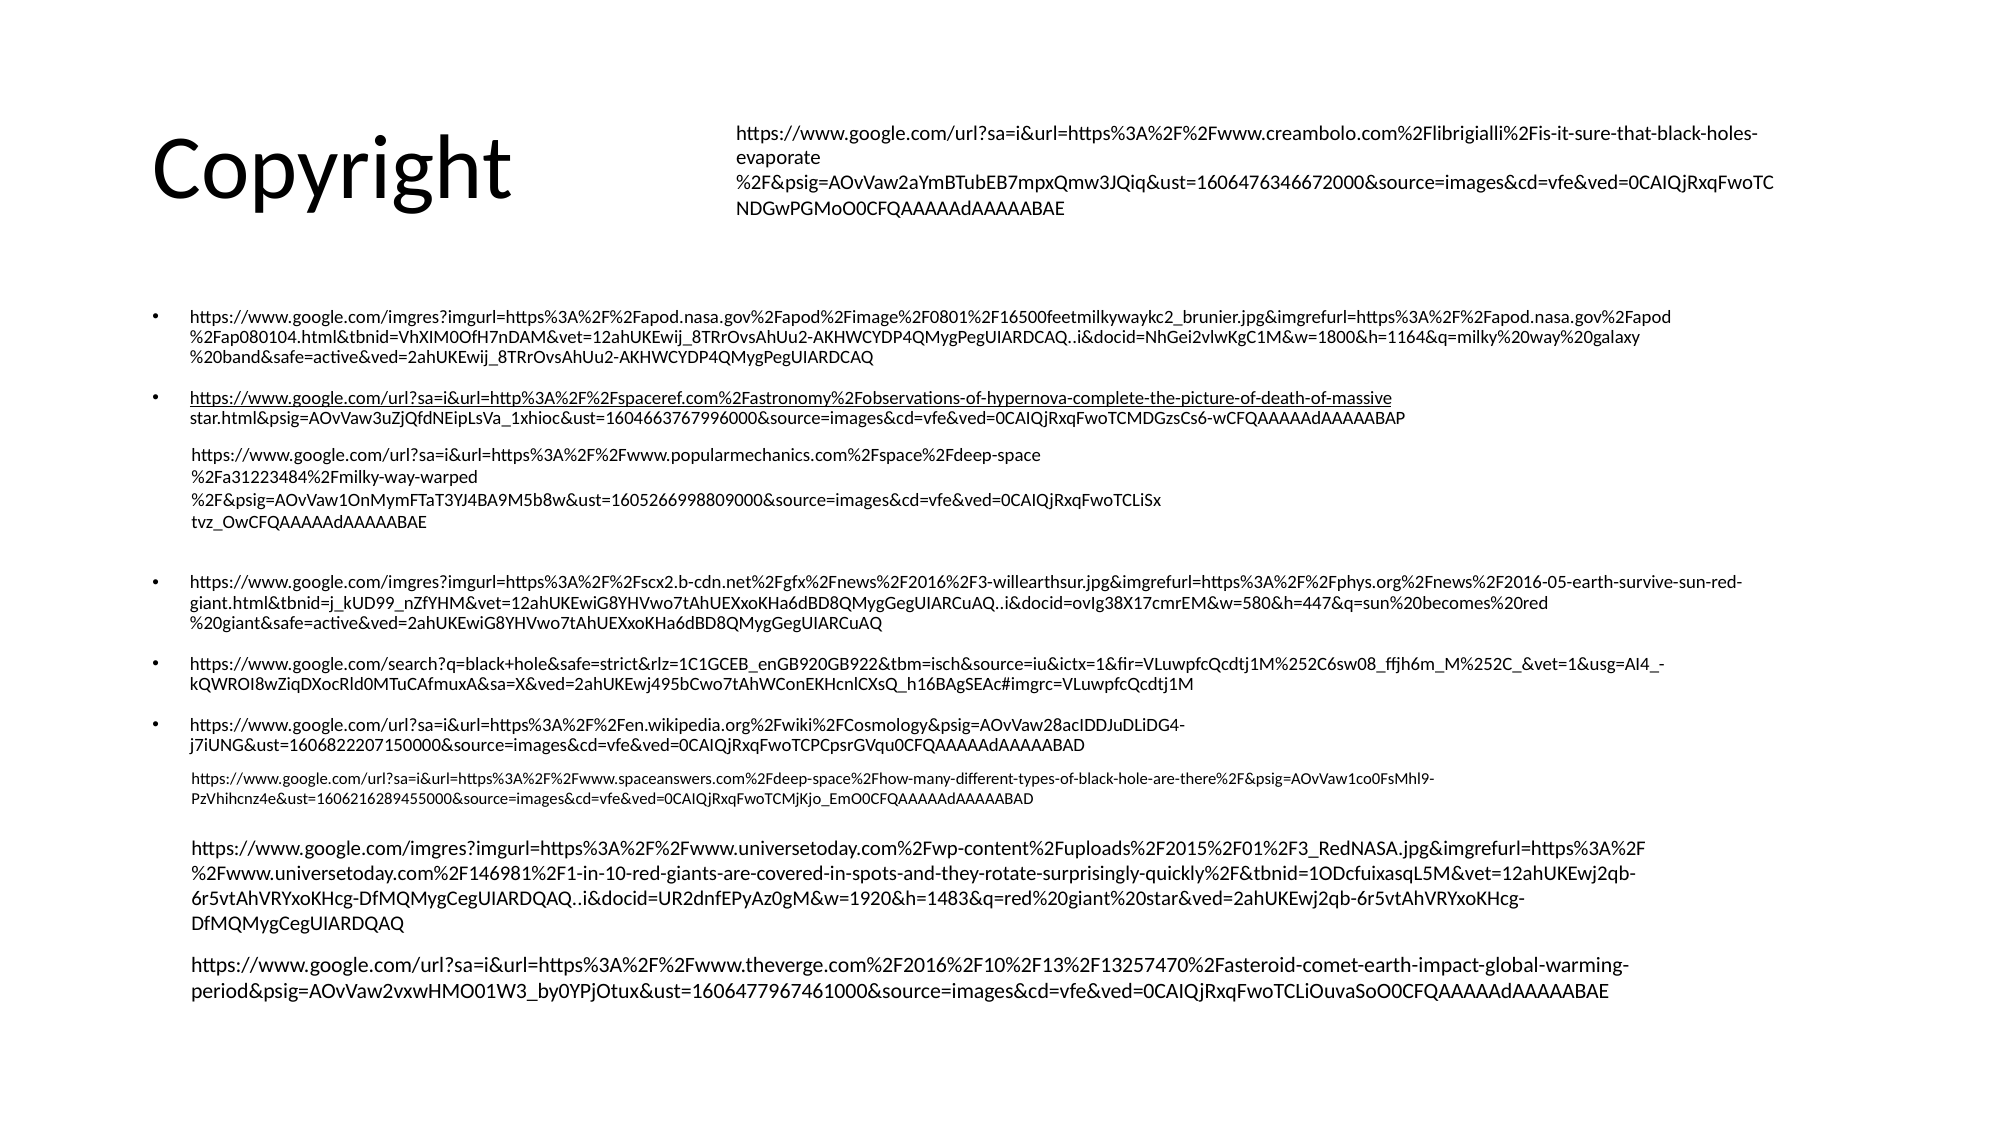

# Copyright
https://www.google.com/url?sa=i&url=https%3A%2F%2Fwww.creambolo.com%2Flibrigialli%2Fis-it-sure-that-black-holes-evaporate%2F&psig=AOvVaw2aYmBTubEB7mpxQmw3JQiq&ust=1606476346672000&source=images&cd=vfe&ved=0CAIQjRxqFwoTCNDGwPGMoO0CFQAAAAAdAAAAABAE
https://www.google.com/imgres?imgurl=https%3A%2F%2Fapod.nasa.gov%2Fapod%2Fimage%2F0801%2F16500feetmilkywaykc2_brunier.jpg&imgrefurl=https%3A%2F%2Fapod.nasa.gov%2Fapod%2Fap080104.html&tbnid=VhXIM0OfH7nDAM&vet=12ahUKEwij_8TRrOvsAhUu2-AKHWCYDP4QMygPegUIARDCAQ..i&docid=NhGei2vlwKgC1M&w=1800&h=1164&q=milky%20way%20galaxy%20band&safe=active&ved=2ahUKEwij_8TRrOvsAhUu2-AKHWCYDP4QMygPegUIARDCAQ
https://www.google.com/url?sa=i&url=http%3A%2F%2Fspaceref.com%2Fastronomy%2Fobservations-of-hypernova-complete-the-picture-of-death-of-massive  star.html&psig=AOvVaw3uZjQfdNEipLsVa_1xhioc&ust=1604663767996000&source=images&cd=vfe&ved=0CAIQjRxqFwoTCMDGzsCs6-wCFQAAAAAdAAAAABAP

https://www.google.com/imgres?imgurl=https%3A%2F%2Fscx2.b-cdn.net%2Fgfx%2Fnews%2F2016%2F3-willearthsur.jpg&imgrefurl=https%3A%2F%2Fphys.org%2Fnews%2F2016-05-earth-survive-sun-red-giant.html&tbnid=j_kUD99_nZfYHM&vet=12ahUKEwiG8YHVwo7tAhUEXxoKHa6dBD8QMygGegUIARCuAQ..i&docid=ovIg38X17cmrEM&w=580&h=447&q=sun%20becomes%20red%20giant&safe=active&ved=2ahUKEwiG8YHVwo7tAhUEXxoKHa6dBD8QMygGegUIARCuAQ
https://www.google.com/search?q=black+hole&safe=strict&rlz=1C1GCEB_enGB920GB922&tbm=isch&source=iu&ictx=1&fir=VLuwpfcQcdtj1M%252C6sw08_ffjh6m_M%252C_&vet=1&usg=AI4_-kQWROI8wZiqDXocRld0MTuCAfmuxA&sa=X&ved=2ahUKEwj495bCwo7tAhWConEKHcnlCXsQ_h16BAgSEAc#imgrc=VLuwpfcQcdtj1M
https://www.google.com/url?sa=i&url=https%3A%2F%2Fen.wikipedia.org%2Fwiki%2FCosmology&psig=AOvVaw28acIDDJuDLiDG4-j7iUNG&ust=1606822207150000&source=images&cd=vfe&ved=0CAIQjRxqFwoTCPCpsrGVqu0CFQAAAAAdAAAAABAD
https://www.google.com/url?sa=i&url=https%3A%2F%2Fwww.popularmechanics.com%2Fspace%2Fdeep-space%2Fa31223484%2Fmilky-way-warped%2F&psig=AOvVaw1OnMymFTaT3YJ4BA9M5b8w&ust=1605266998809000&source=images&cd=vfe&ved=0CAIQjRxqFwoTCLiSxtvz_OwCFQAAAAAdAAAAABAE
https://www.google.com/url?sa=i&url=https%3A%2F%2Fwww.spaceanswers.com%2Fdeep-space%2Fhow-many-different-types-of-black-hole-are-there%2F&psig=AOvVaw1co0FsMhl9-PzVhihcnz4e&ust=1606216289455000&source=images&cd=vfe&ved=0CAIQjRxqFwoTCMjKjo_EmO0CFQAAAAAdAAAAABAD
https://www.google.com/imgres?imgurl=https%3A%2F%2Fwww.universetoday.com%2Fwp-content%2Fuploads%2F2015%2F01%2F3_RedNASA.jpg&imgrefurl=https%3A%2F%2Fwww.universetoday.com%2F146981%2F1-in-10-red-giants-are-covered-in-spots-and-they-rotate-surprisingly-quickly%2F&tbnid=1ODcfuixasqL5M&vet=12ahUKEwj2qb-6r5vtAhVRYxoKHcg-DfMQMygCegUIARDQAQ..i&docid=UR2dnfEPyAz0gM&w=1920&h=1483&q=red%20giant%20star&ved=2ahUKEwj2qb-6r5vtAhVRYxoKHcg-DfMQMygCegUIARDQAQ
https://www.google.com/url?sa=i&url=https%3A%2F%2Fwww.theverge.com%2F2016%2F10%2F13%2F13257470%2Fasteroid-comet-earth-impact-global-warming-period&psig=AOvVaw2vxwHMO01W3_by0YPjOtux&ust=1606477967461000&source=images&cd=vfe&ved=0CAIQjRxqFwoTCLiOuvaSoO0CFQAAAAAdAAAAABAE